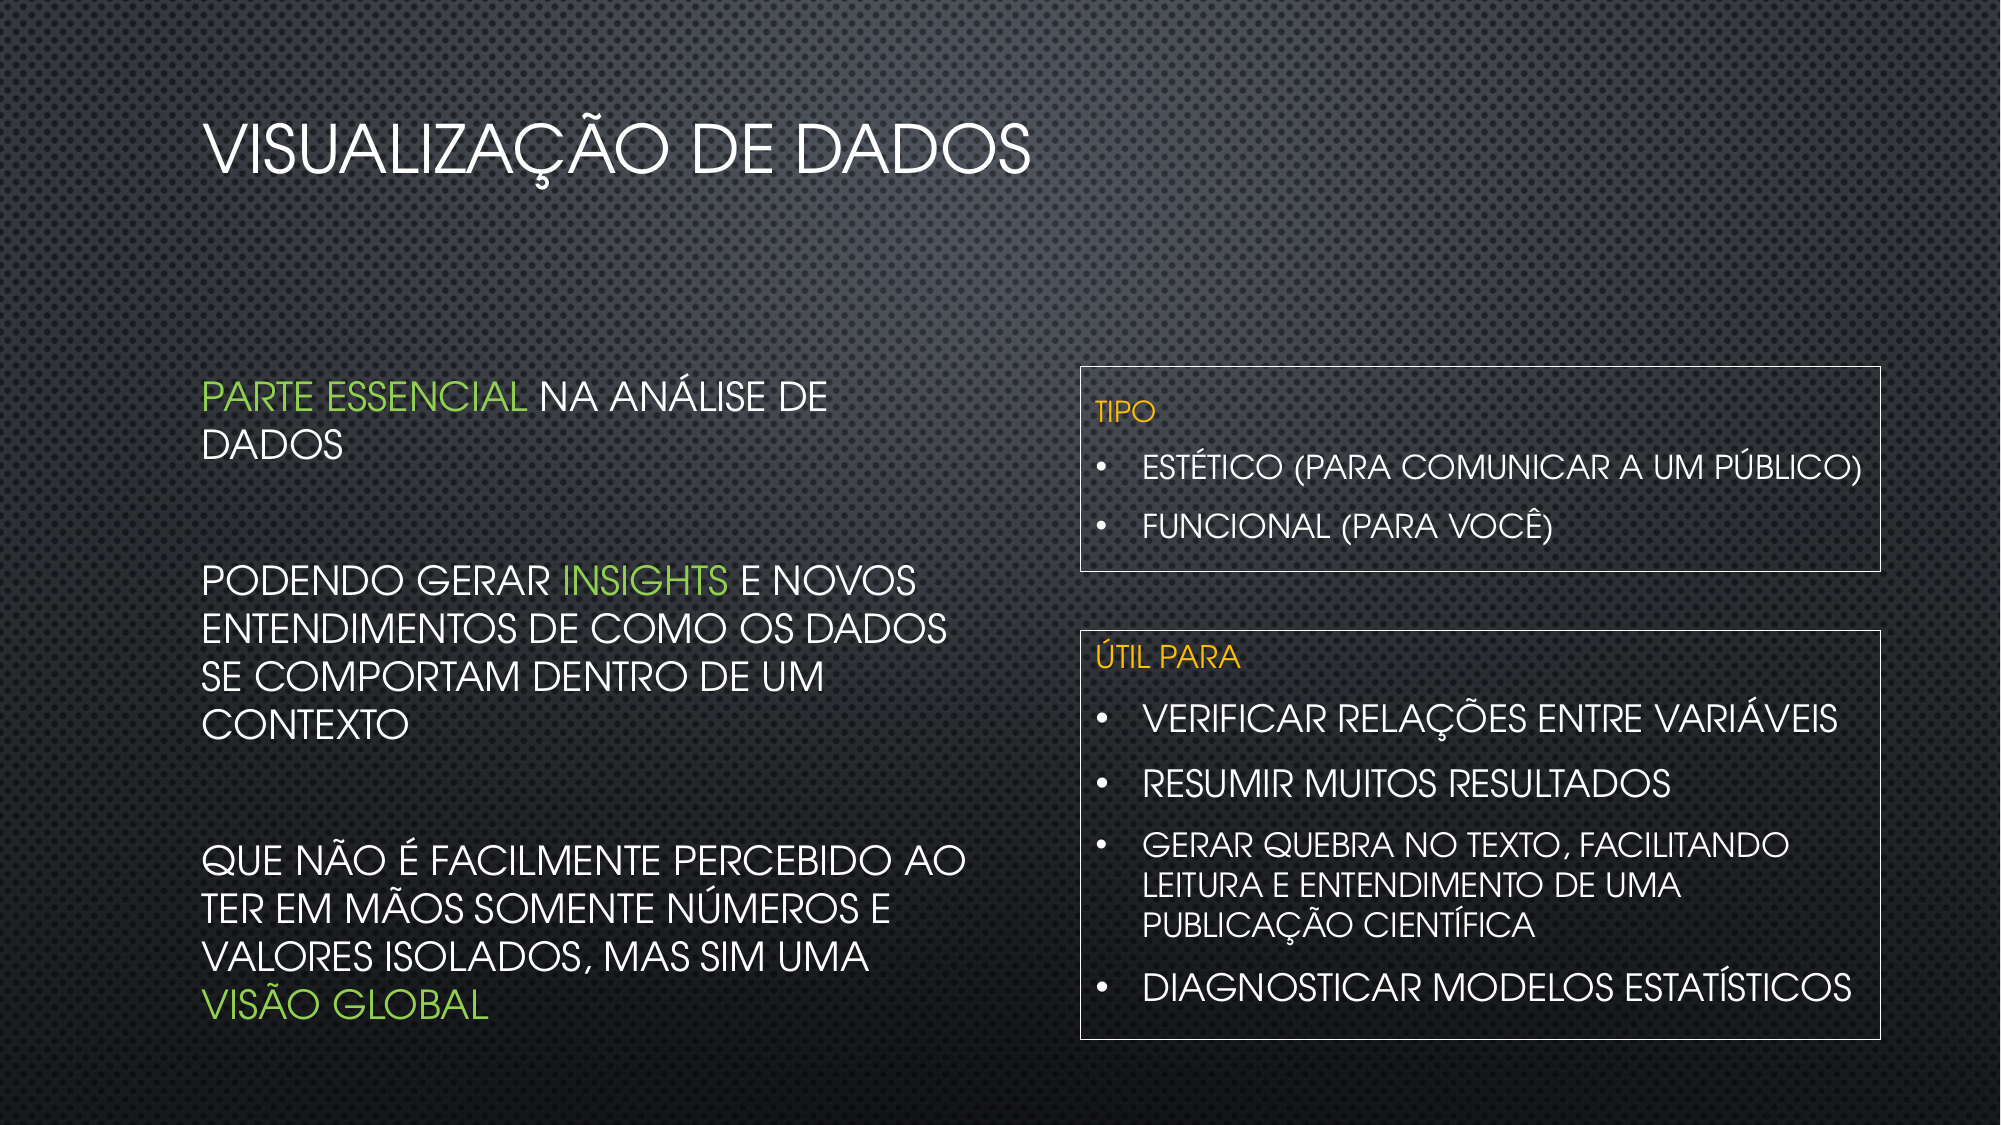

Visualização de dados
Parte essencial na análise de dados

podendo gerar insights e novos entendimentos de como os dados se comportam dentro de um contexto

que não é facilmente percebido ao ter em mãos somente números e valores isolados, mas sim uma visão global

Tipo
Estético (para comunicar a um público)
Funcional (para você)
Útil para
verificar relações entre variáveis
resumir muitos resultados
GERAR QUEBRA NO TEXTO, FACILITANDO LEITURA E ENTENDIMENTO DE UMA PUBLICAÇÃO CIENTÍFICA
diagnosticar modelos estatísticos